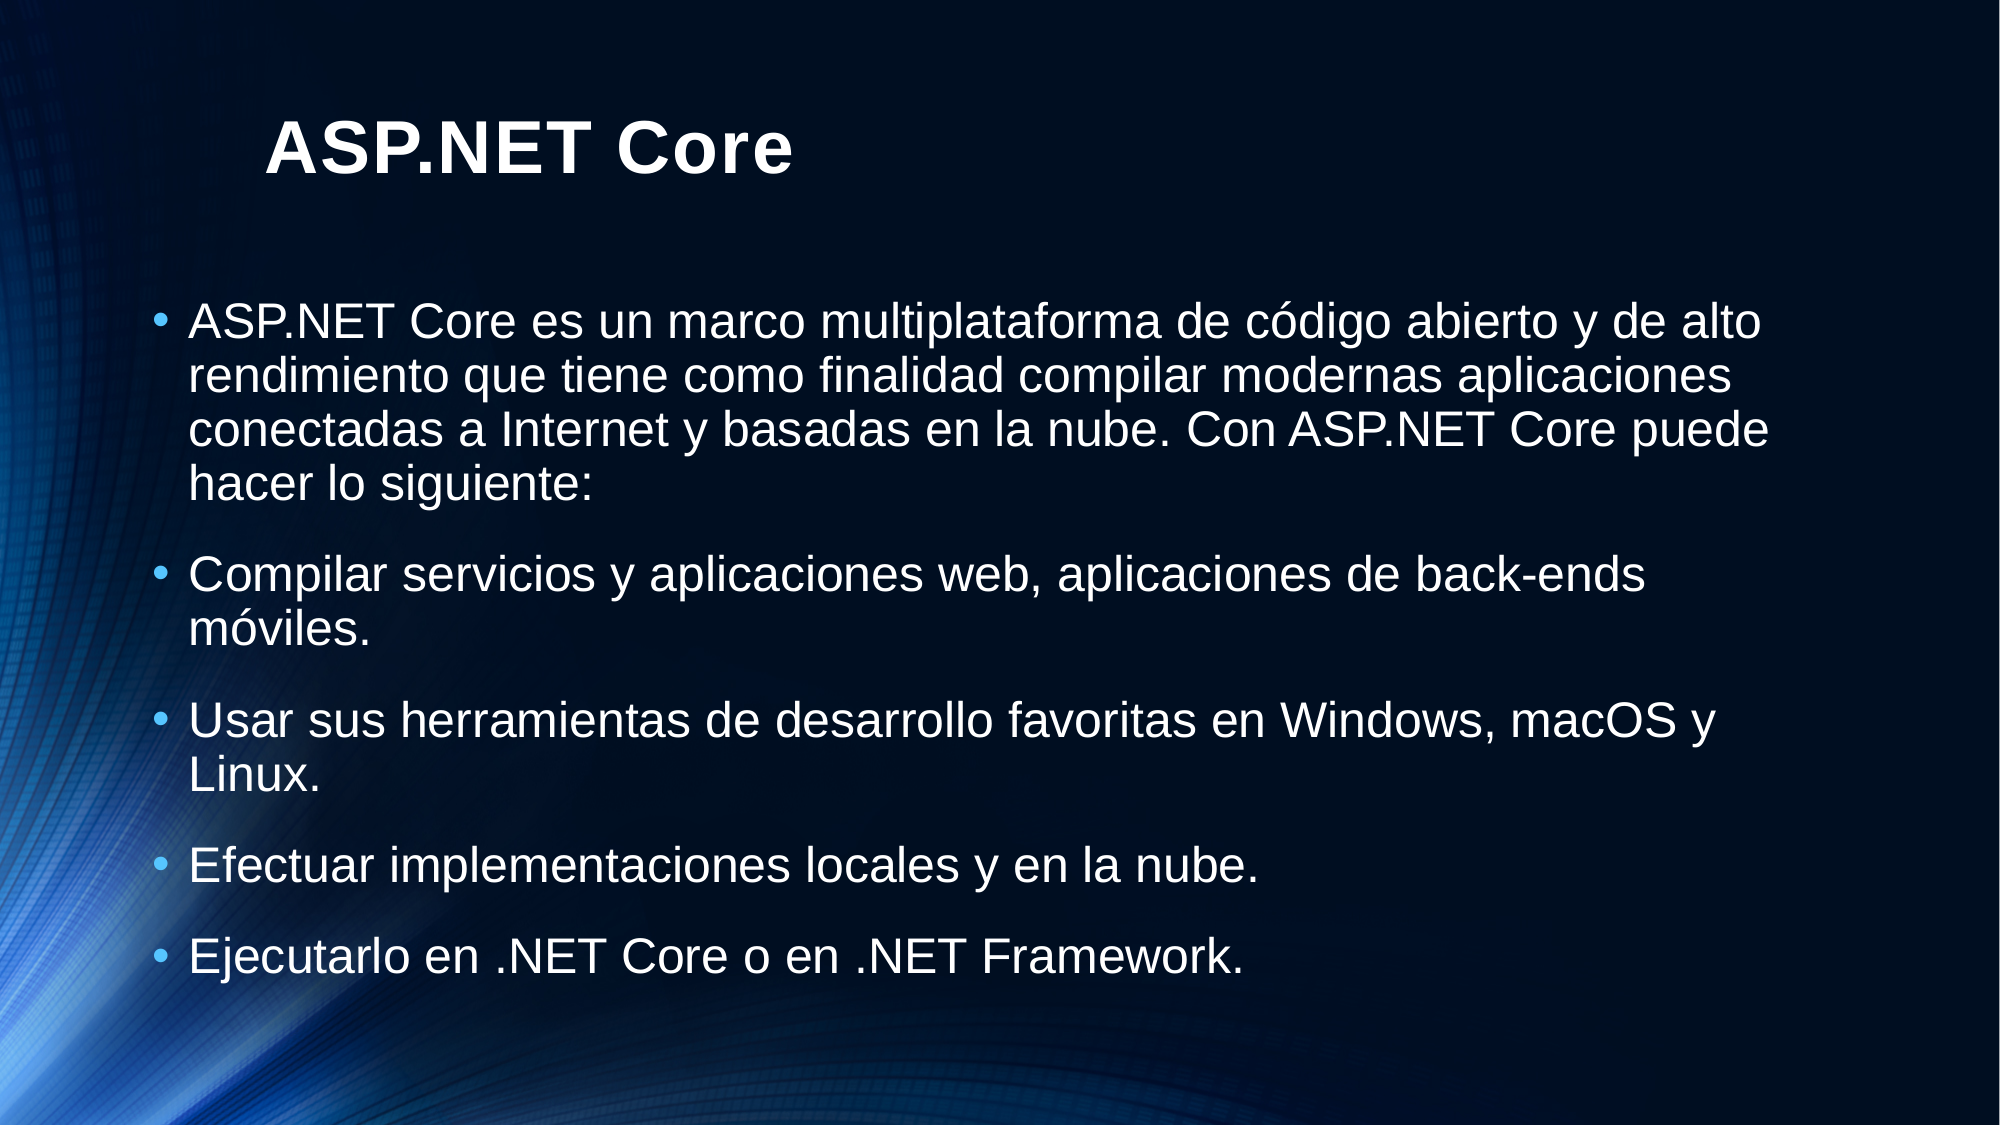

# ASP.NET Core
ASP.NET Core es un marco multiplataforma de código abierto y de alto rendimiento que tiene como finalidad compilar modernas aplicaciones conectadas a Internet y basadas en la nube. Con ASP.NET Core puede hacer lo siguiente:
Compilar servicios y aplicaciones web, aplicaciones de back-ends móviles.
Usar sus herramientas de desarrollo favoritas en Windows, macOS y Linux.
Efectuar implementaciones locales y en la nube.
Ejecutarlo en .NET Core o en .NET Framework.